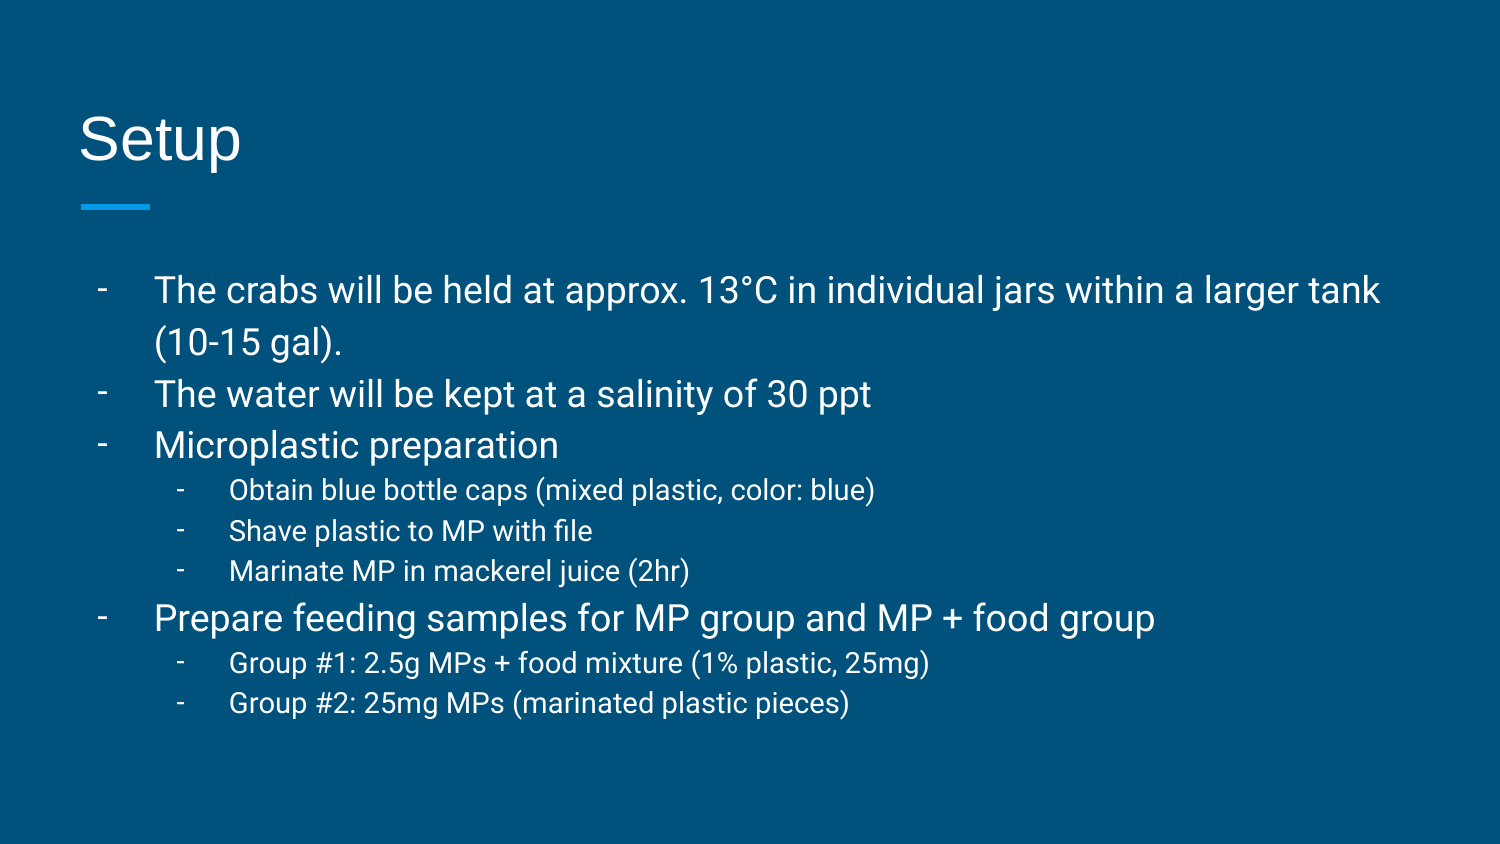

# Setup
The crabs will be held at approx. 13°C in individual jars within a larger tank (10-15 gal).
The water will be kept at a salinity of 30 ppt
Microplastic preparation
Obtain blue bottle caps (mixed plastic, color: blue)
Shave plastic to MP with file
Marinate MP in mackerel juice (2hr)
Prepare feeding samples for MP group and MP + food group
Group #1: 2.5g MPs + food mixture (1% plastic, 25mg)
Group #2: 25mg MPs (marinated plastic pieces)